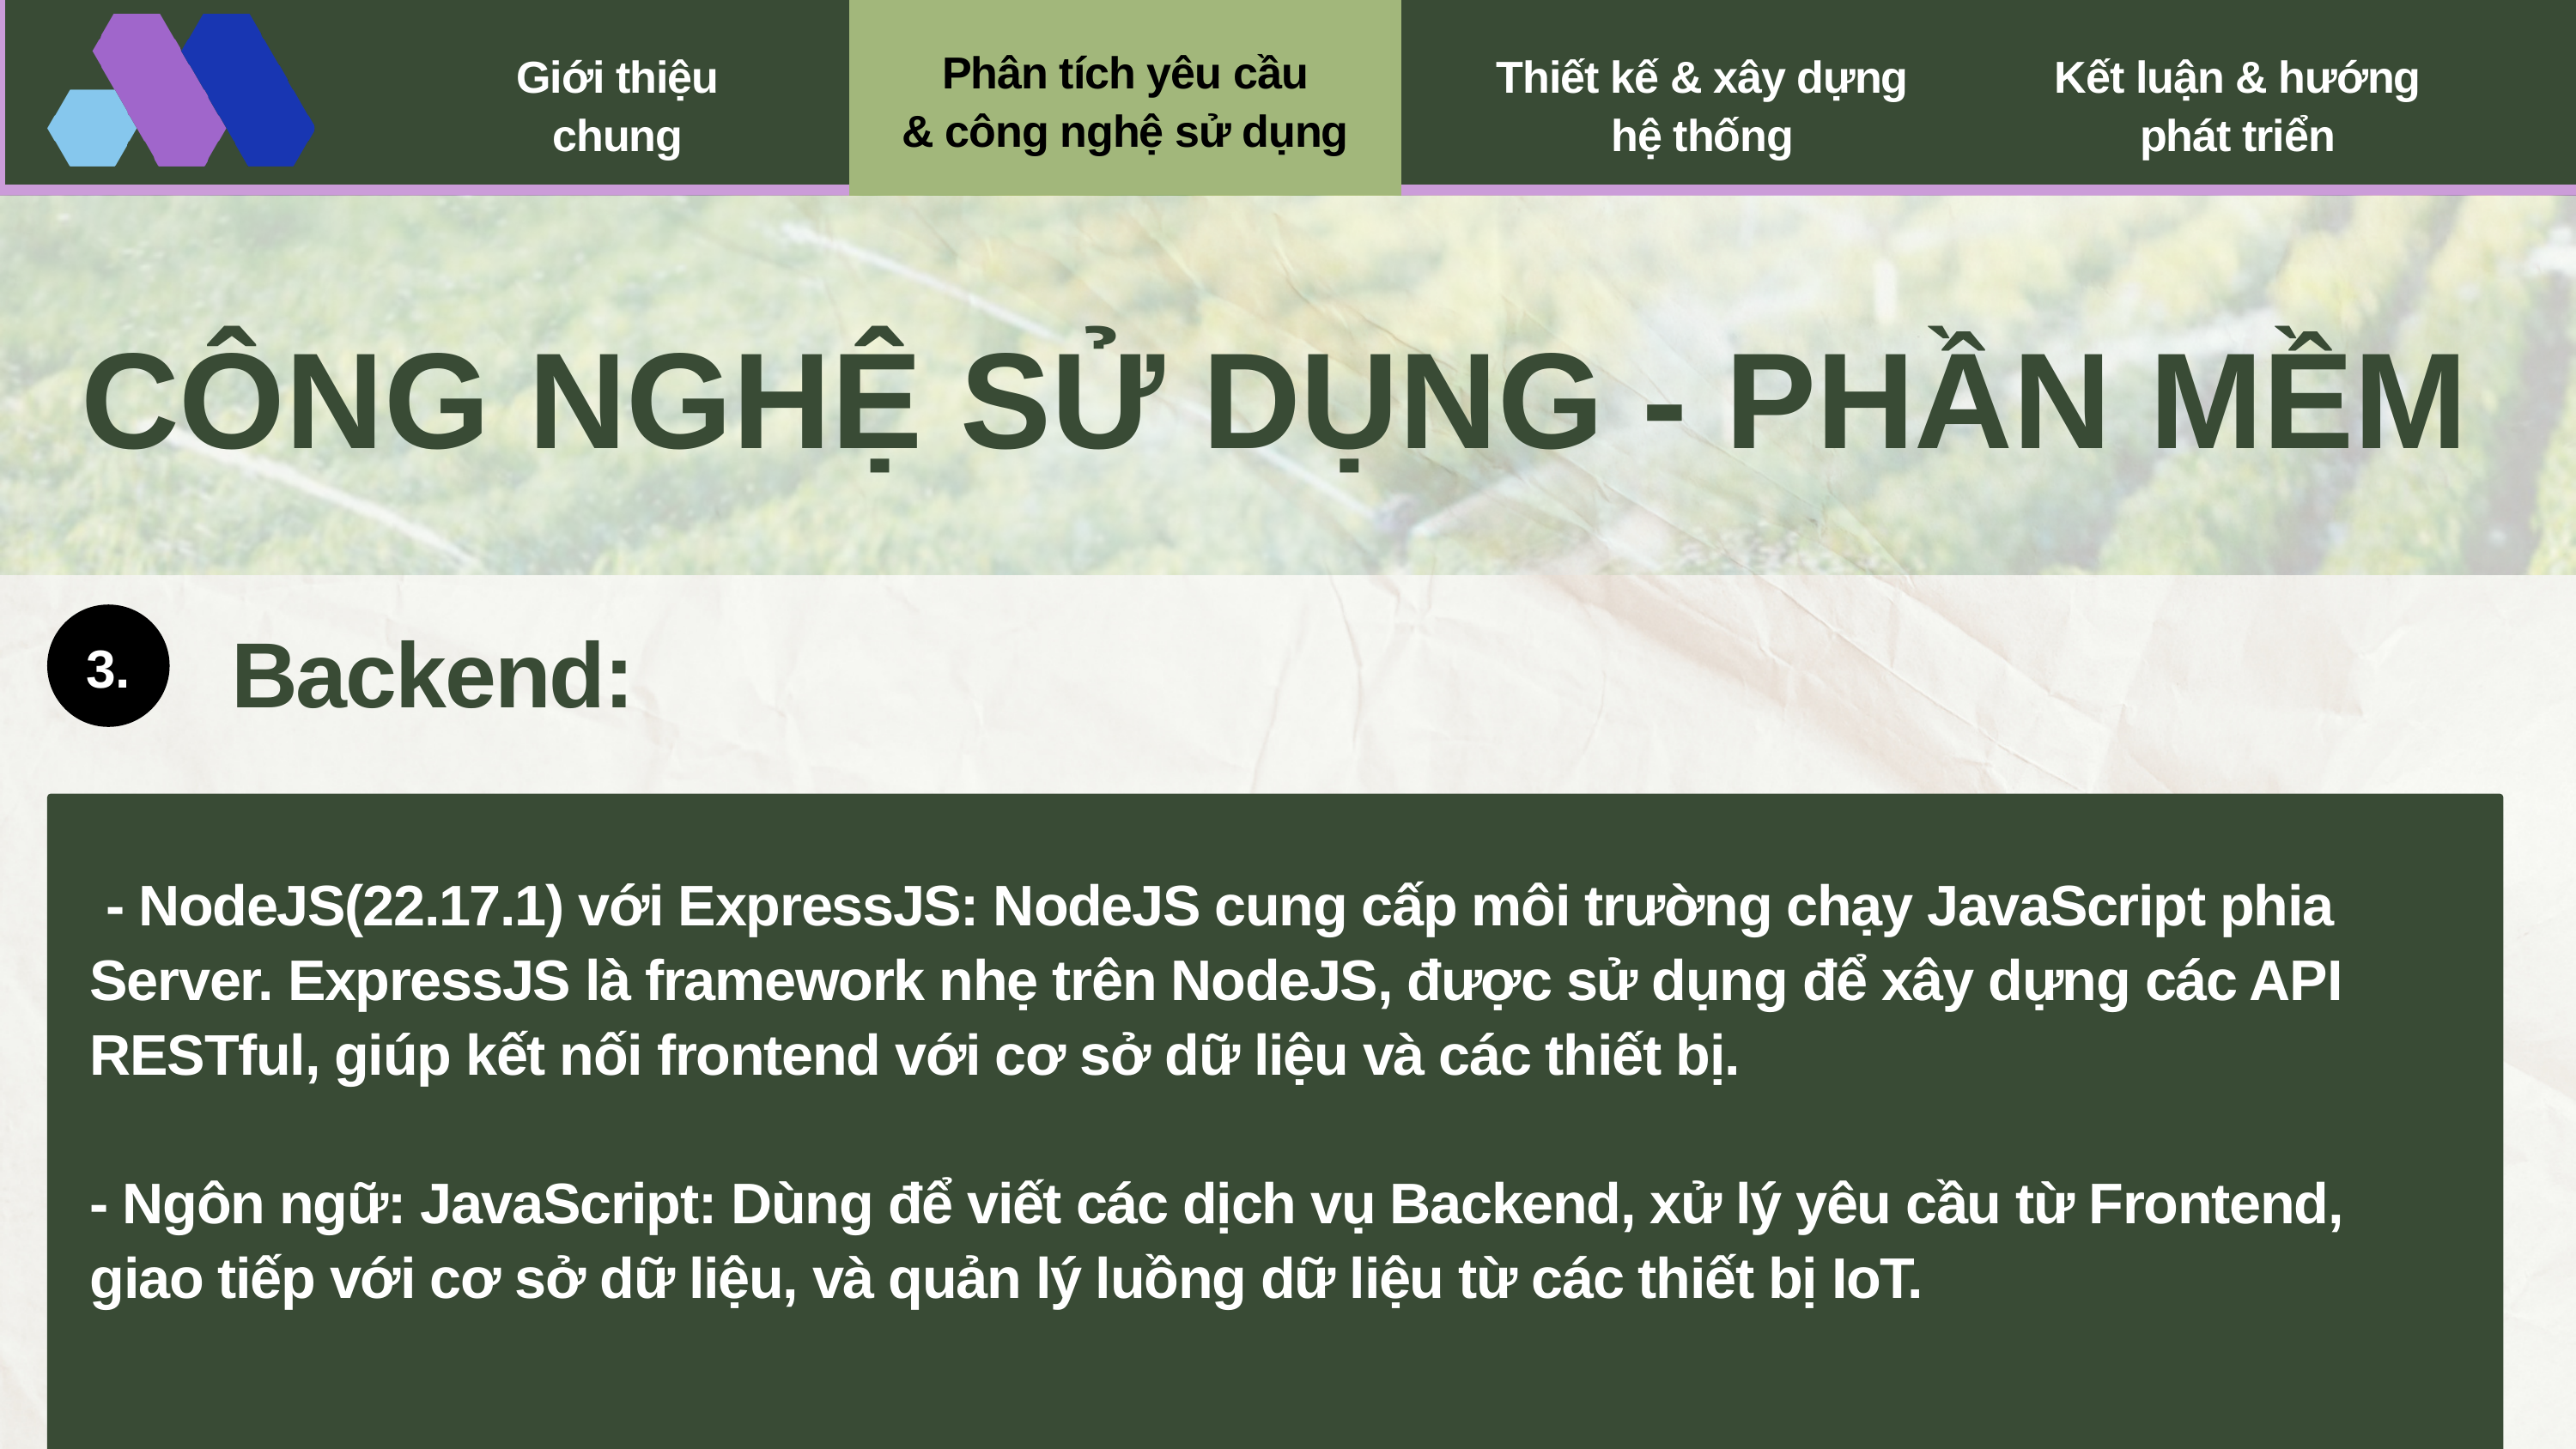

Phân tích yêu cầu
& công nghệ sử dụng
Giới thiệu
chung
Thiết kế & xây dựng
hệ thống
Kết luận & hướng
phát triển

CÔNG NGHỆ SỬ DỤNG - PHẦN MỀM

3.
Backend:

 - NodeJS(22.17.1) với ExpressJS: NodeJS cung cấp môi trường chạy JavaScript phia Server. ExpressJS là framework nhẹ trên NodeJS, được sử dụng để xây dựng các API RESTful, giúp kết nối frontend với cơ sở dữ liệu và các thiết bị.

- Ngôn ngữ: JavaScript: Dùng để viết các dịch vụ Backend, xử lý yêu cầu từ Frontend, giao tiếp với cơ sở dữ liệu, và quản lý luồng dữ liệu từ các thiết bị IoT.